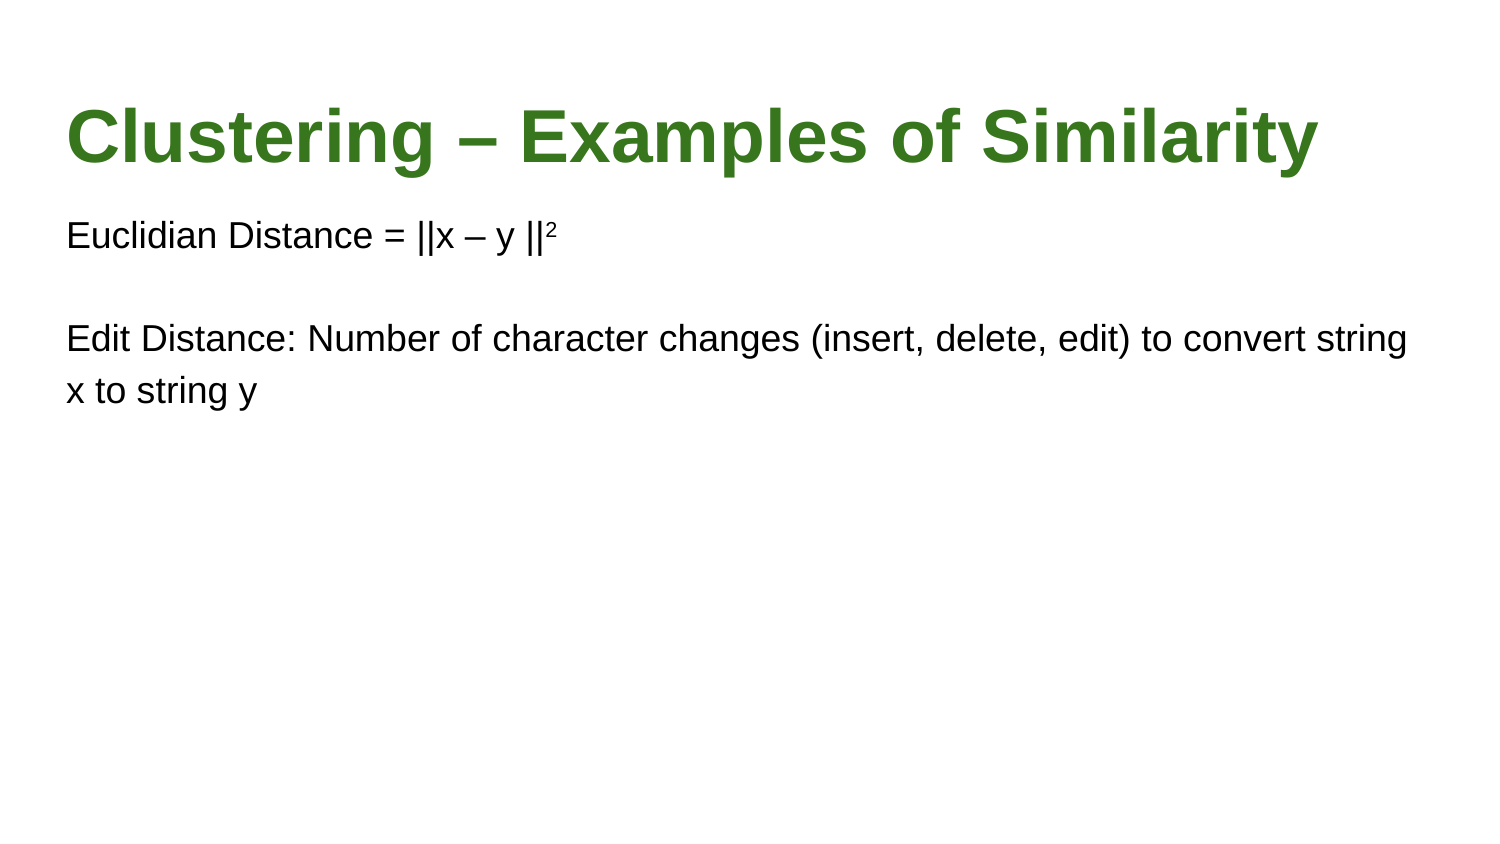

# Clustering – Examples of Similarity
Euclidian Distance = ||x – y ||2

Edit Distance: Number of character changes (insert, delete, edit) to convert string x to string y